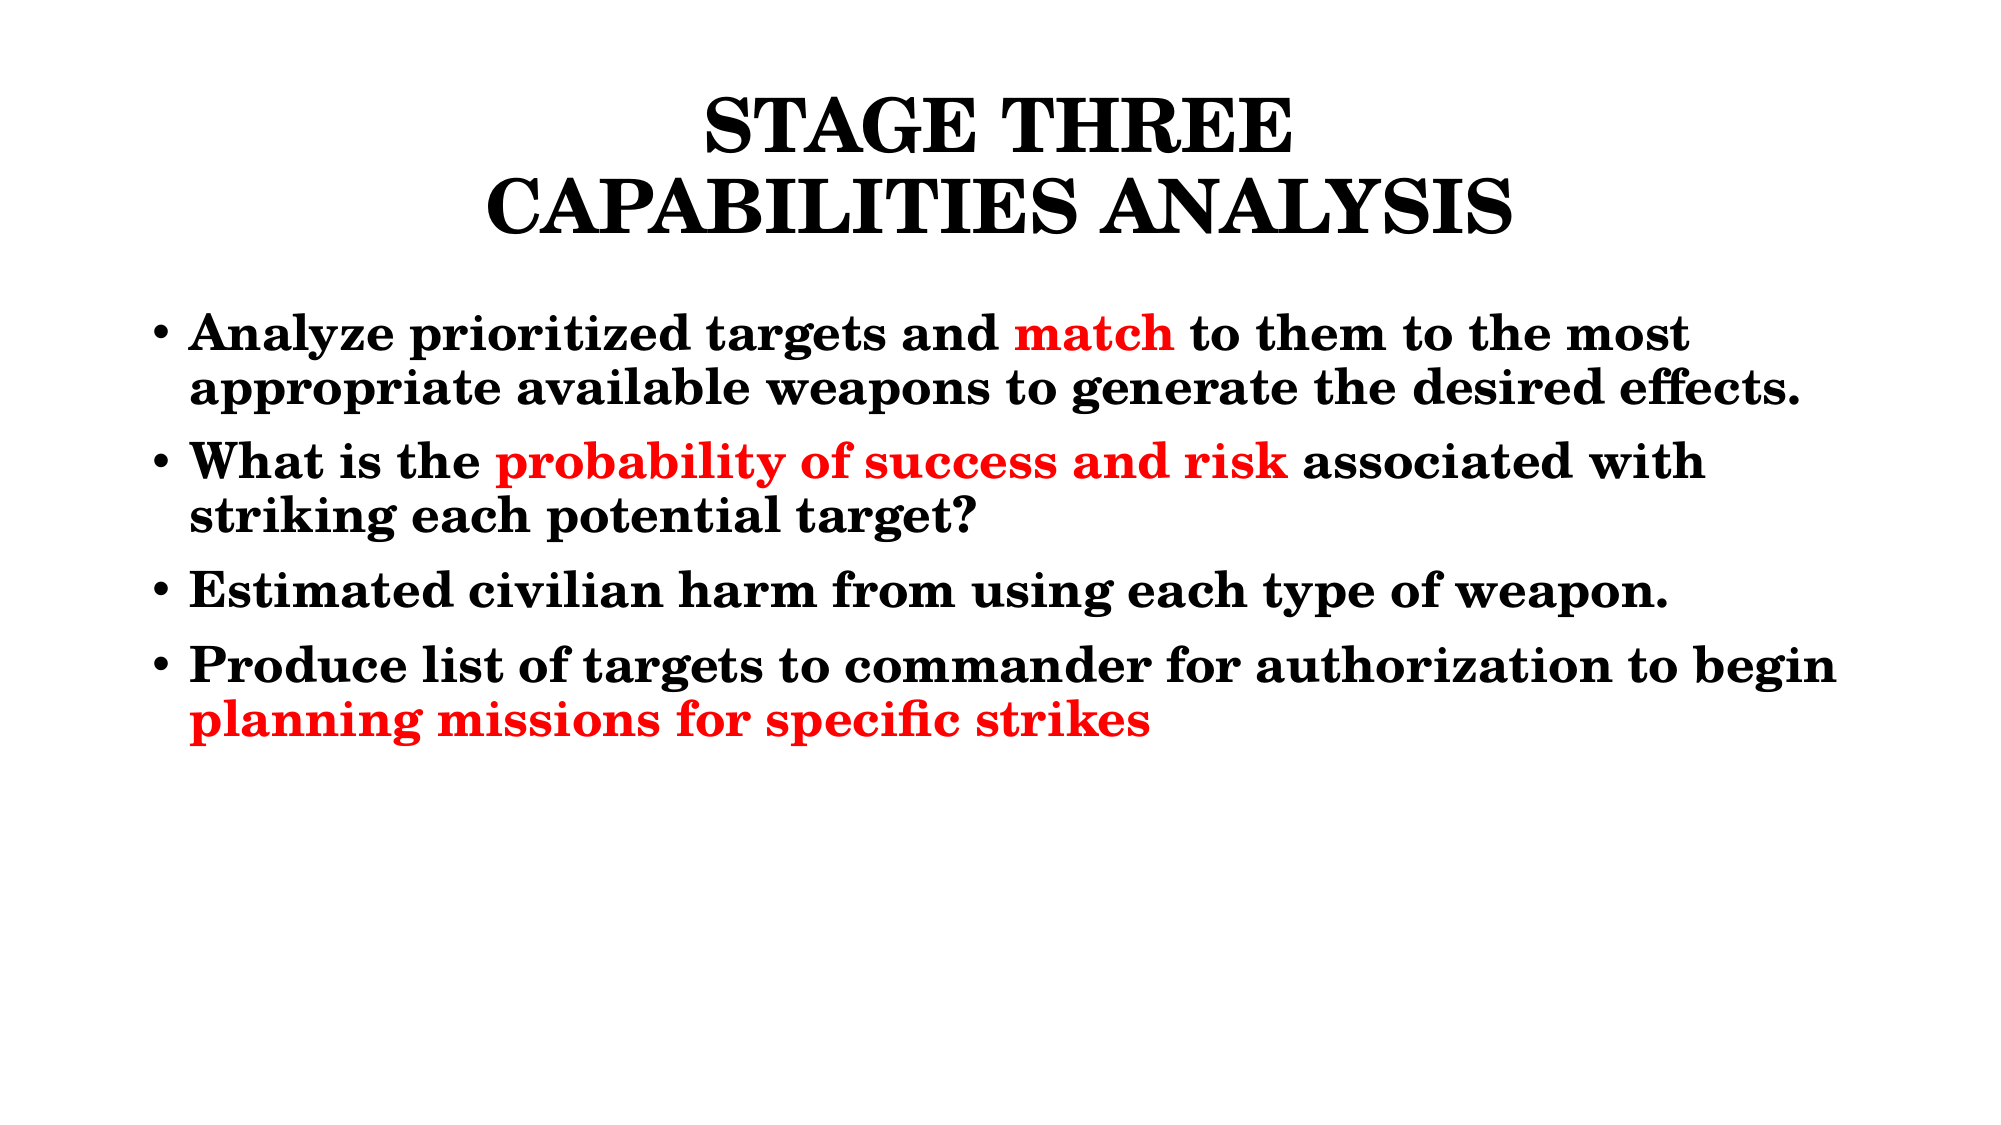

# STAGE THREE CAPABILITIES ANALYSIS
Analyze prioritized targets and match to them to the most appropriate available weapons to generate the desired effects.
What is the probability of success and risk associated with striking each potential target?
Estimated civilian harm from using each type of weapon.
Produce list of targets to commander for authorization to begin planning missions for specific strikes